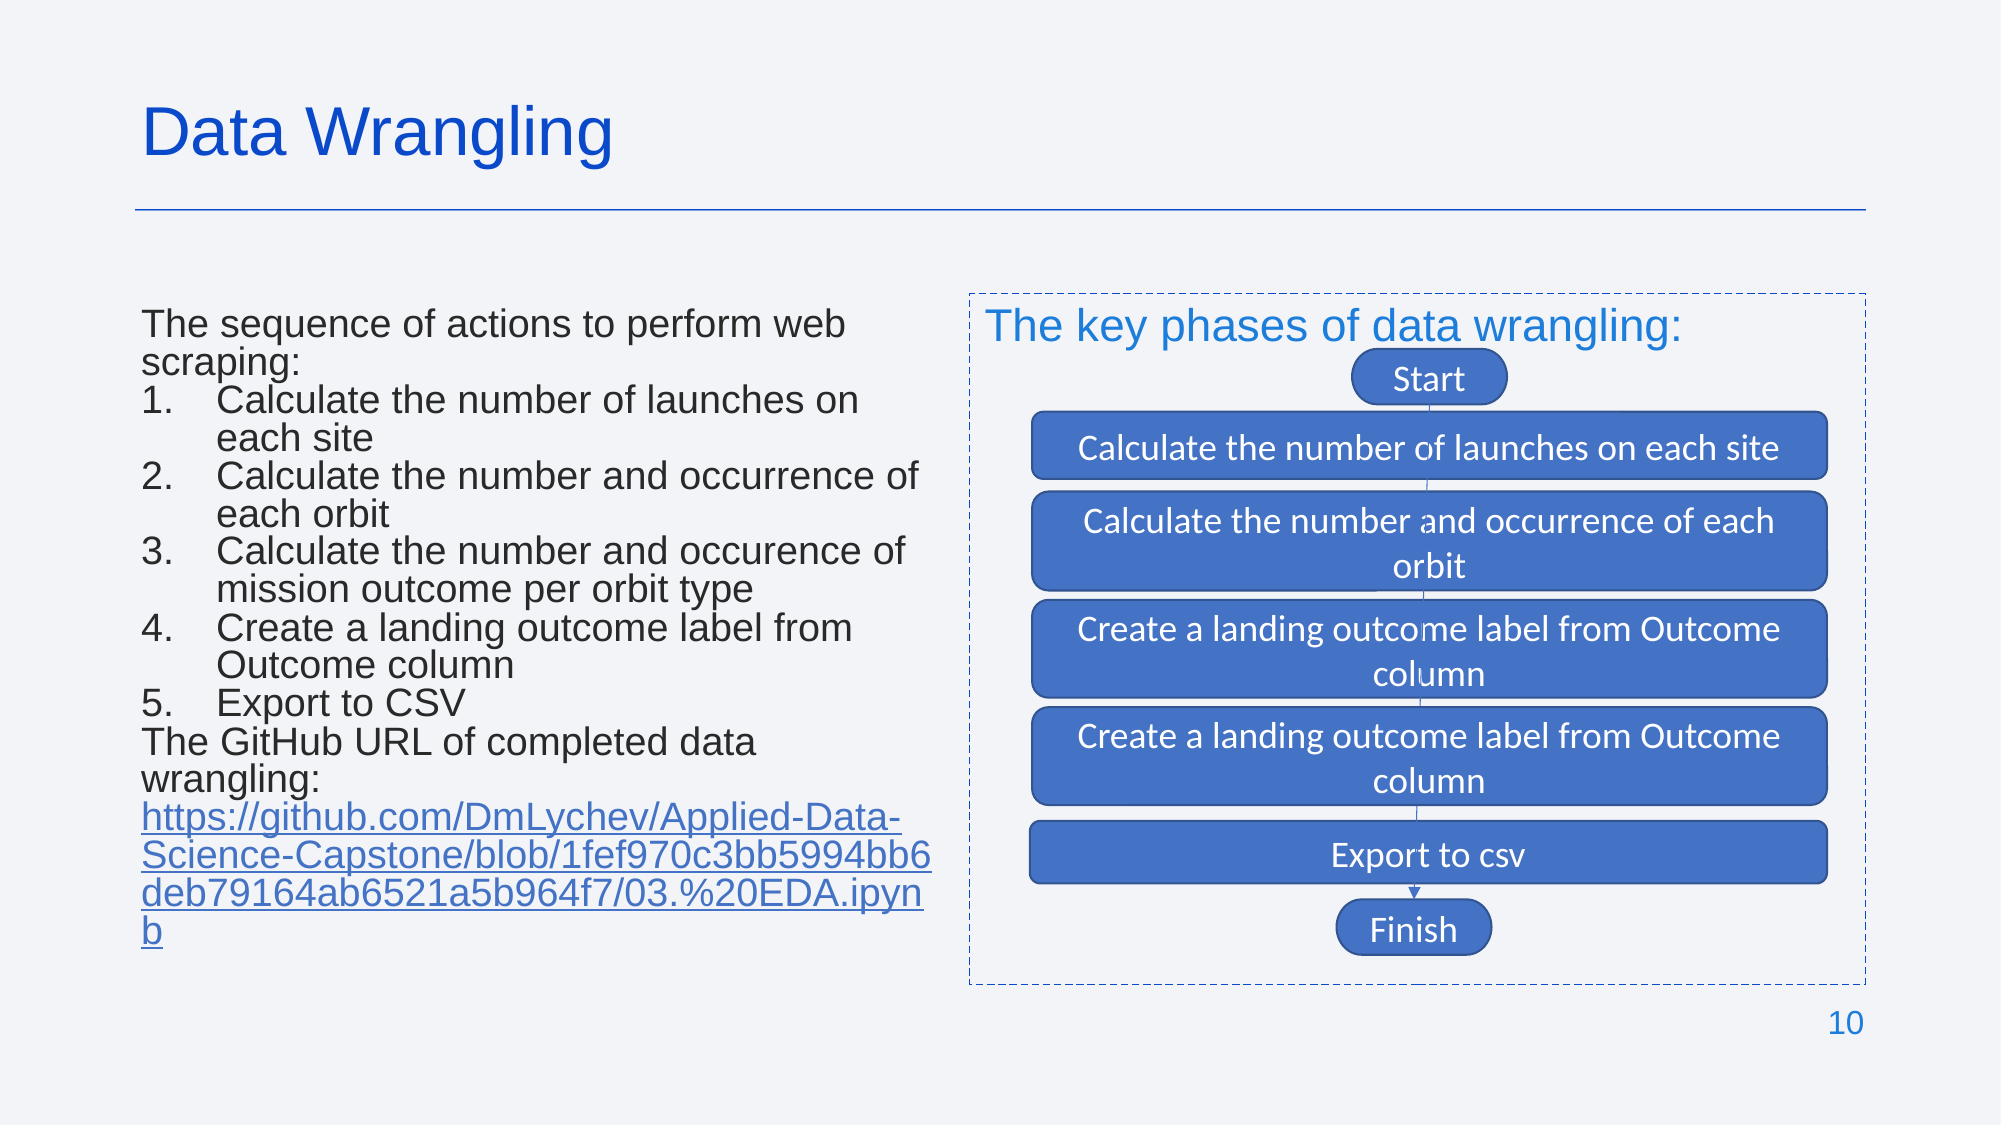

Data Wrangling
The key phases of data wrangling:
The sequence of actions to perform web scraping:
Calculate the number of launches on each site
Calculate the number and occurrence of each orbit
Calculate the number and occurence of mission outcome per orbit type
Create a landing outcome label from Outcome column
Export to CSV
The GitHub URL of completed data wrangling: https://github.com/DmLychev/Applied-Data-Science-Capstone/blob/1fef970c3bb5994bb6deb79164ab6521a5b964f7/03.%20EDA.ipynb

Start
Calculate the number of launches on each site
Calculate the number and occurrence of each orbit
Create a landing outcome label from Outcome column
Create a landing outcome label from Outcome column
Export to csv
Finish
10